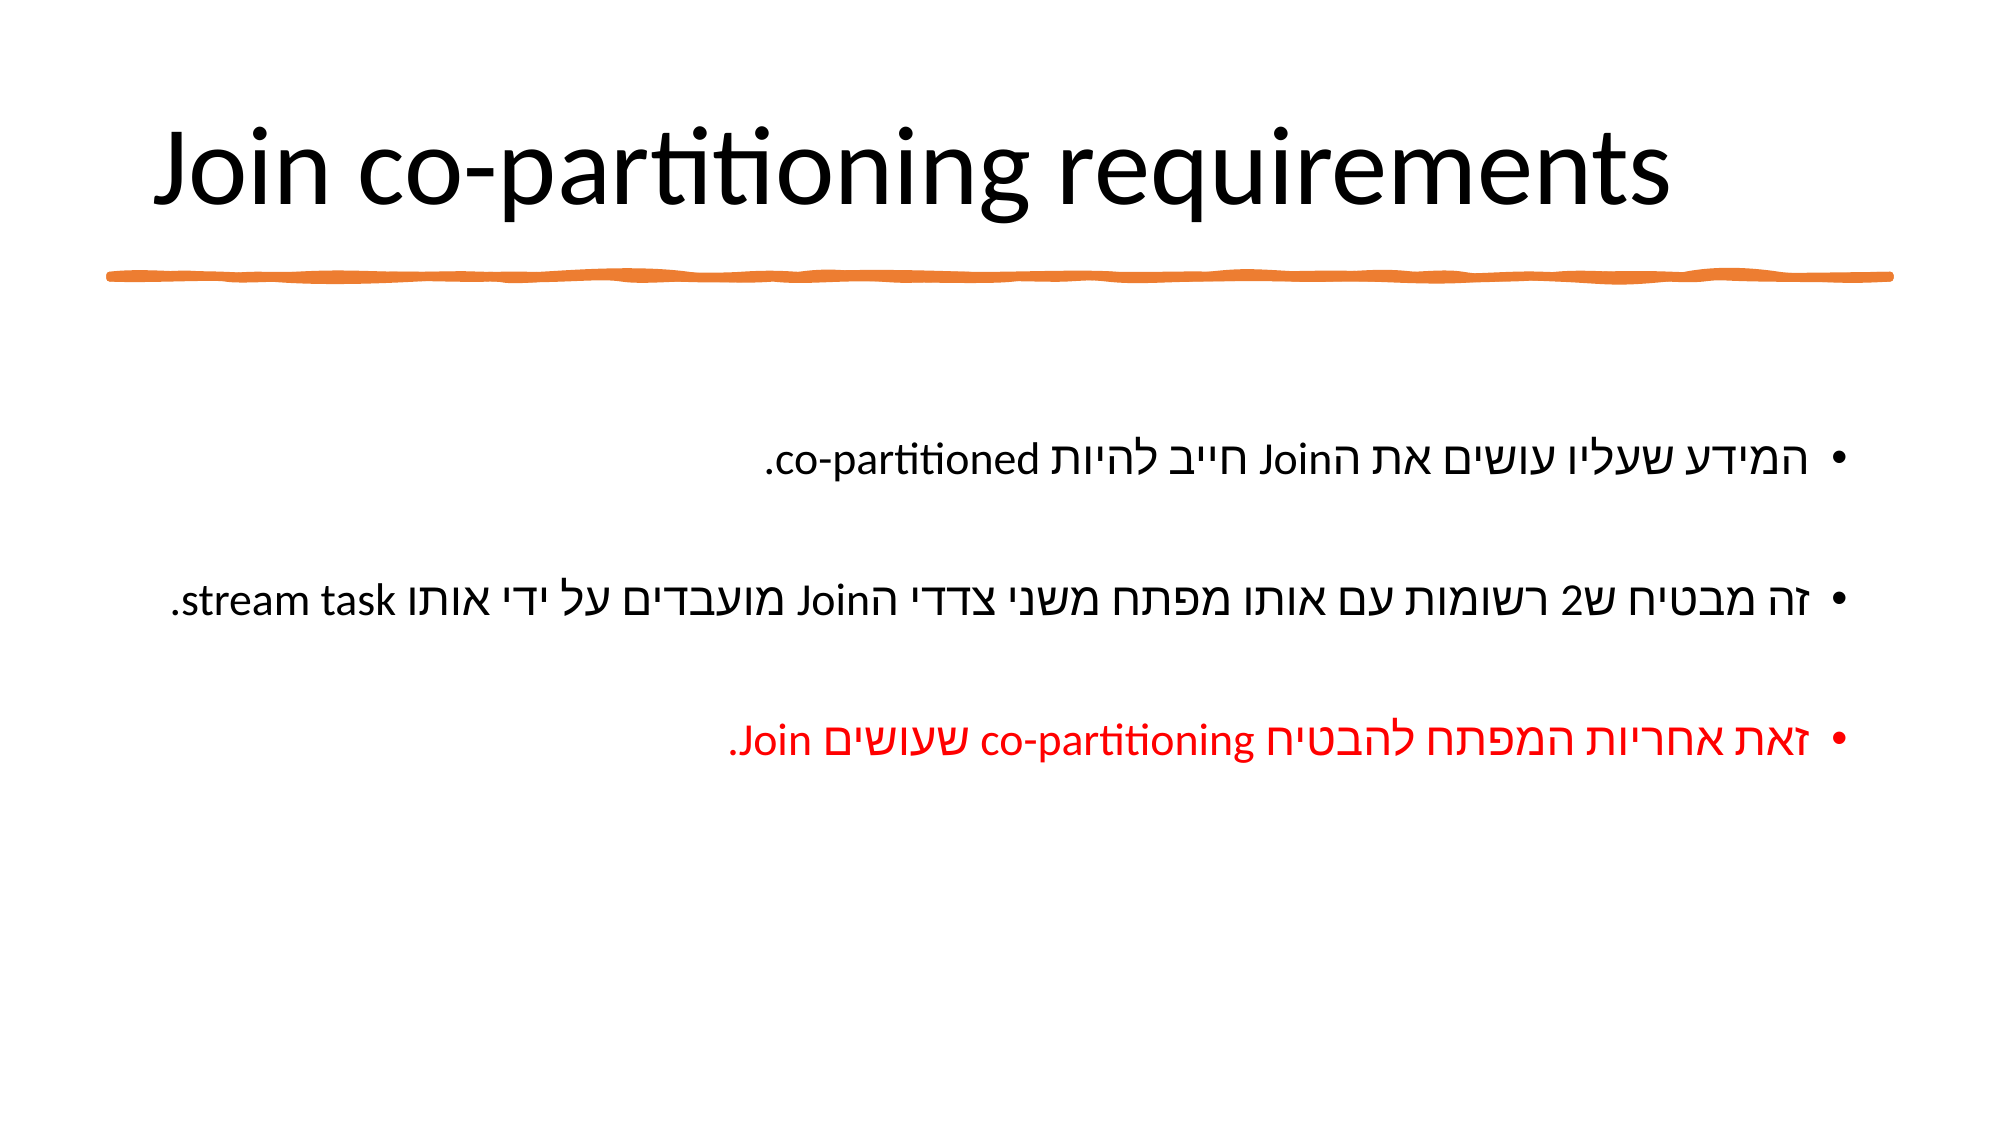

# Join co-partitioning requirements

המידע שעליו עושים את הJoin חייב להיות co-partitioned.

זה מבטיח ש2 רשומות עם אותו מפתח משני צדדי הJoin מועבדים על ידי אותו stream task.

זאת אחריות המפתח להבטיח co-partitioning שעושים Join.